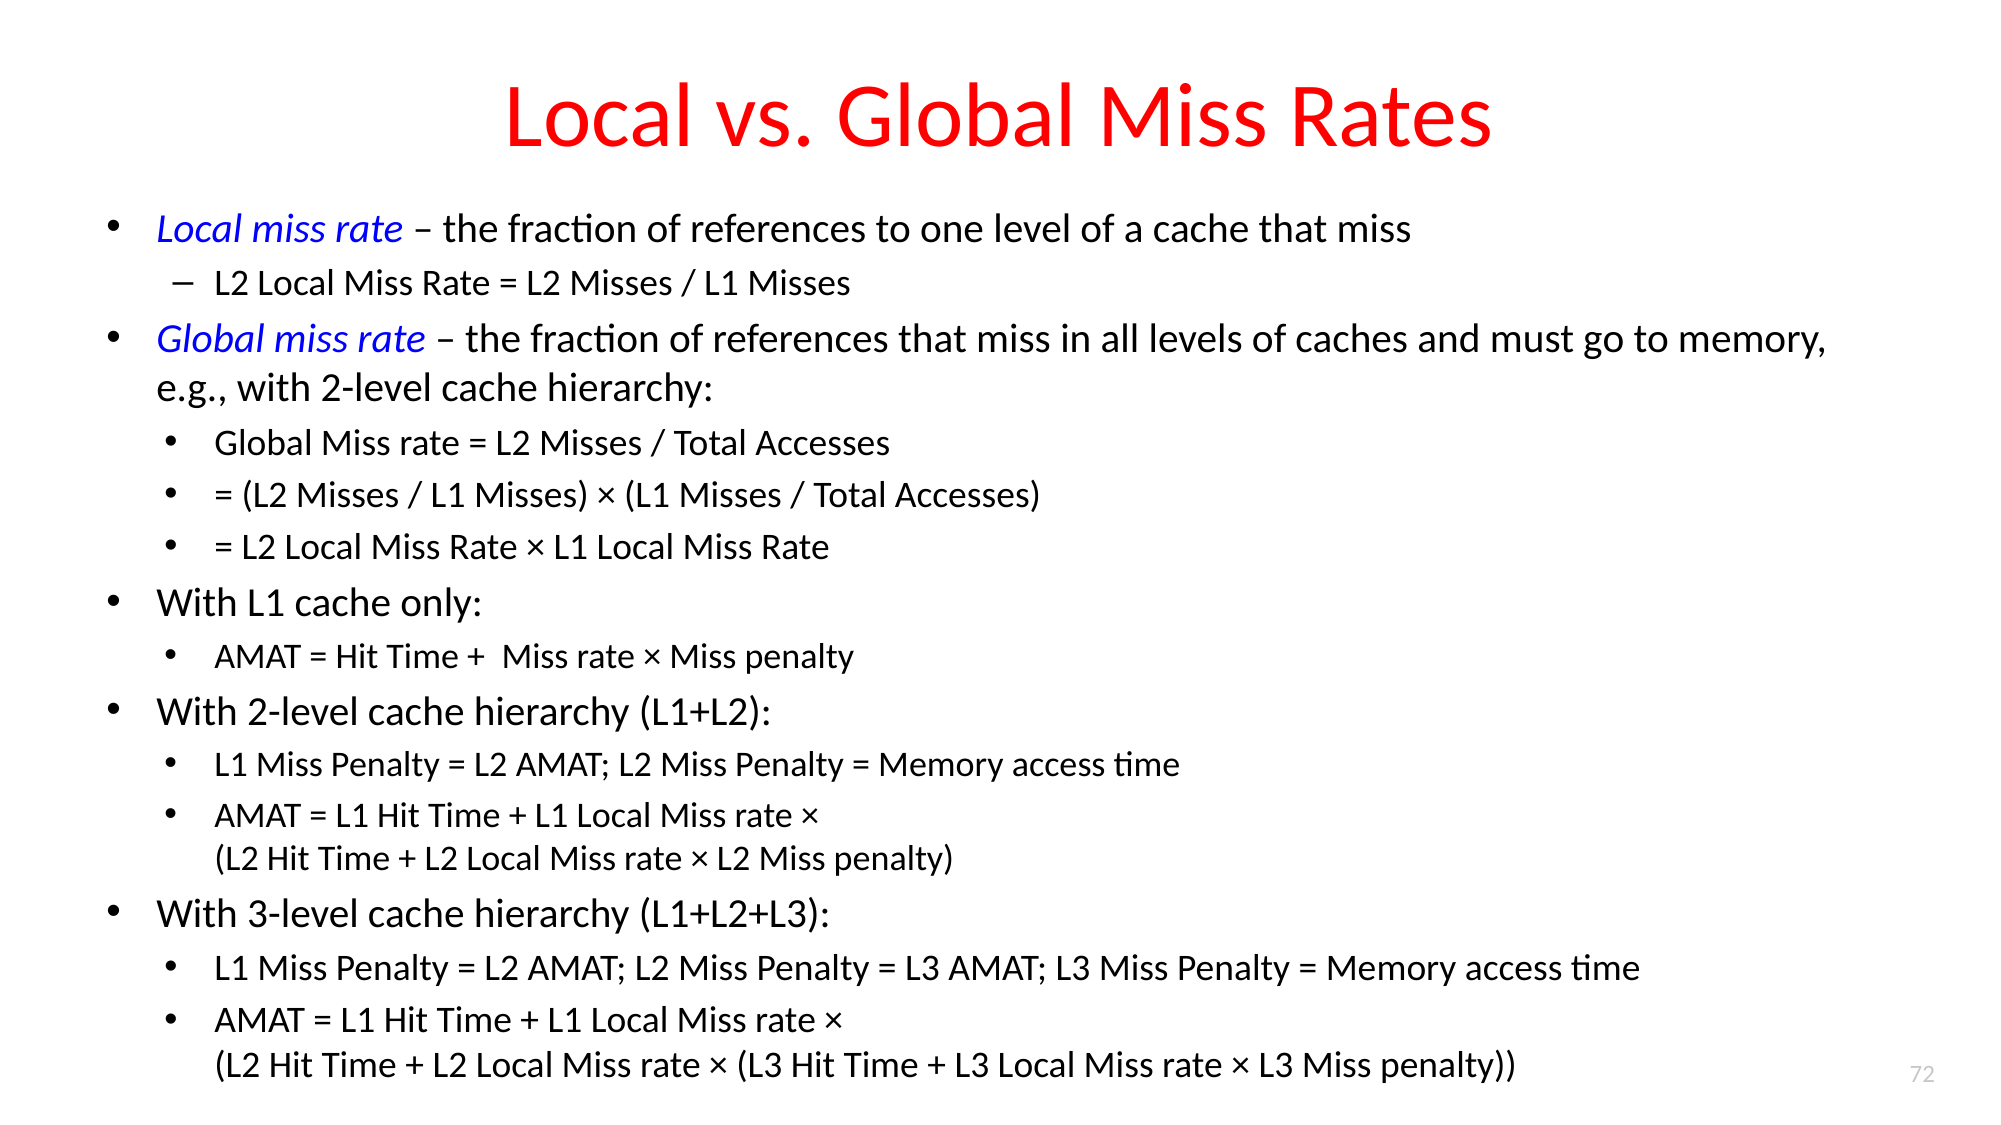

# Local vs. Global Miss Rates
Local miss rate – the fraction of references to one level of a cache that miss
L2 Local Miss Rate = L2 Misses / L1 Misses
Global miss rate – the fraction of references that miss in all levels of caches and must go to memory, e.g., with 2-level cache hierarchy:
Global Miss rate = L2 Misses / Total Accesses
= (L2 Misses / L1 Misses) × (L1 Misses / Total Accesses)
= L2 Local Miss Rate × L1 Local Miss Rate
With L1 cache only:
AMAT = Hit Time +  Miss rate × Miss penalty
With 2-level cache hierarchy (L1+L2):
L1 Miss Penalty = L2 AMAT; L2 Miss Penalty = Memory access time
AMAT = L1 Hit Time + L1 Local Miss rate ×
(L2 Hit Time + L2 Local Miss rate × L2 Miss penalty)
With 3-level cache hierarchy (L1+L2+L3):
L1 Miss Penalty = L2 AMAT; L2 Miss Penalty = L3 AMAT; L3 Miss Penalty = Memory access time
AMAT = L1 Hit Time + L1 Local Miss rate ×
(L2 Hit Time + L2 Local Miss rate × (L3 Hit Time + L3 Local Miss rate × L3 Miss penalty))

72